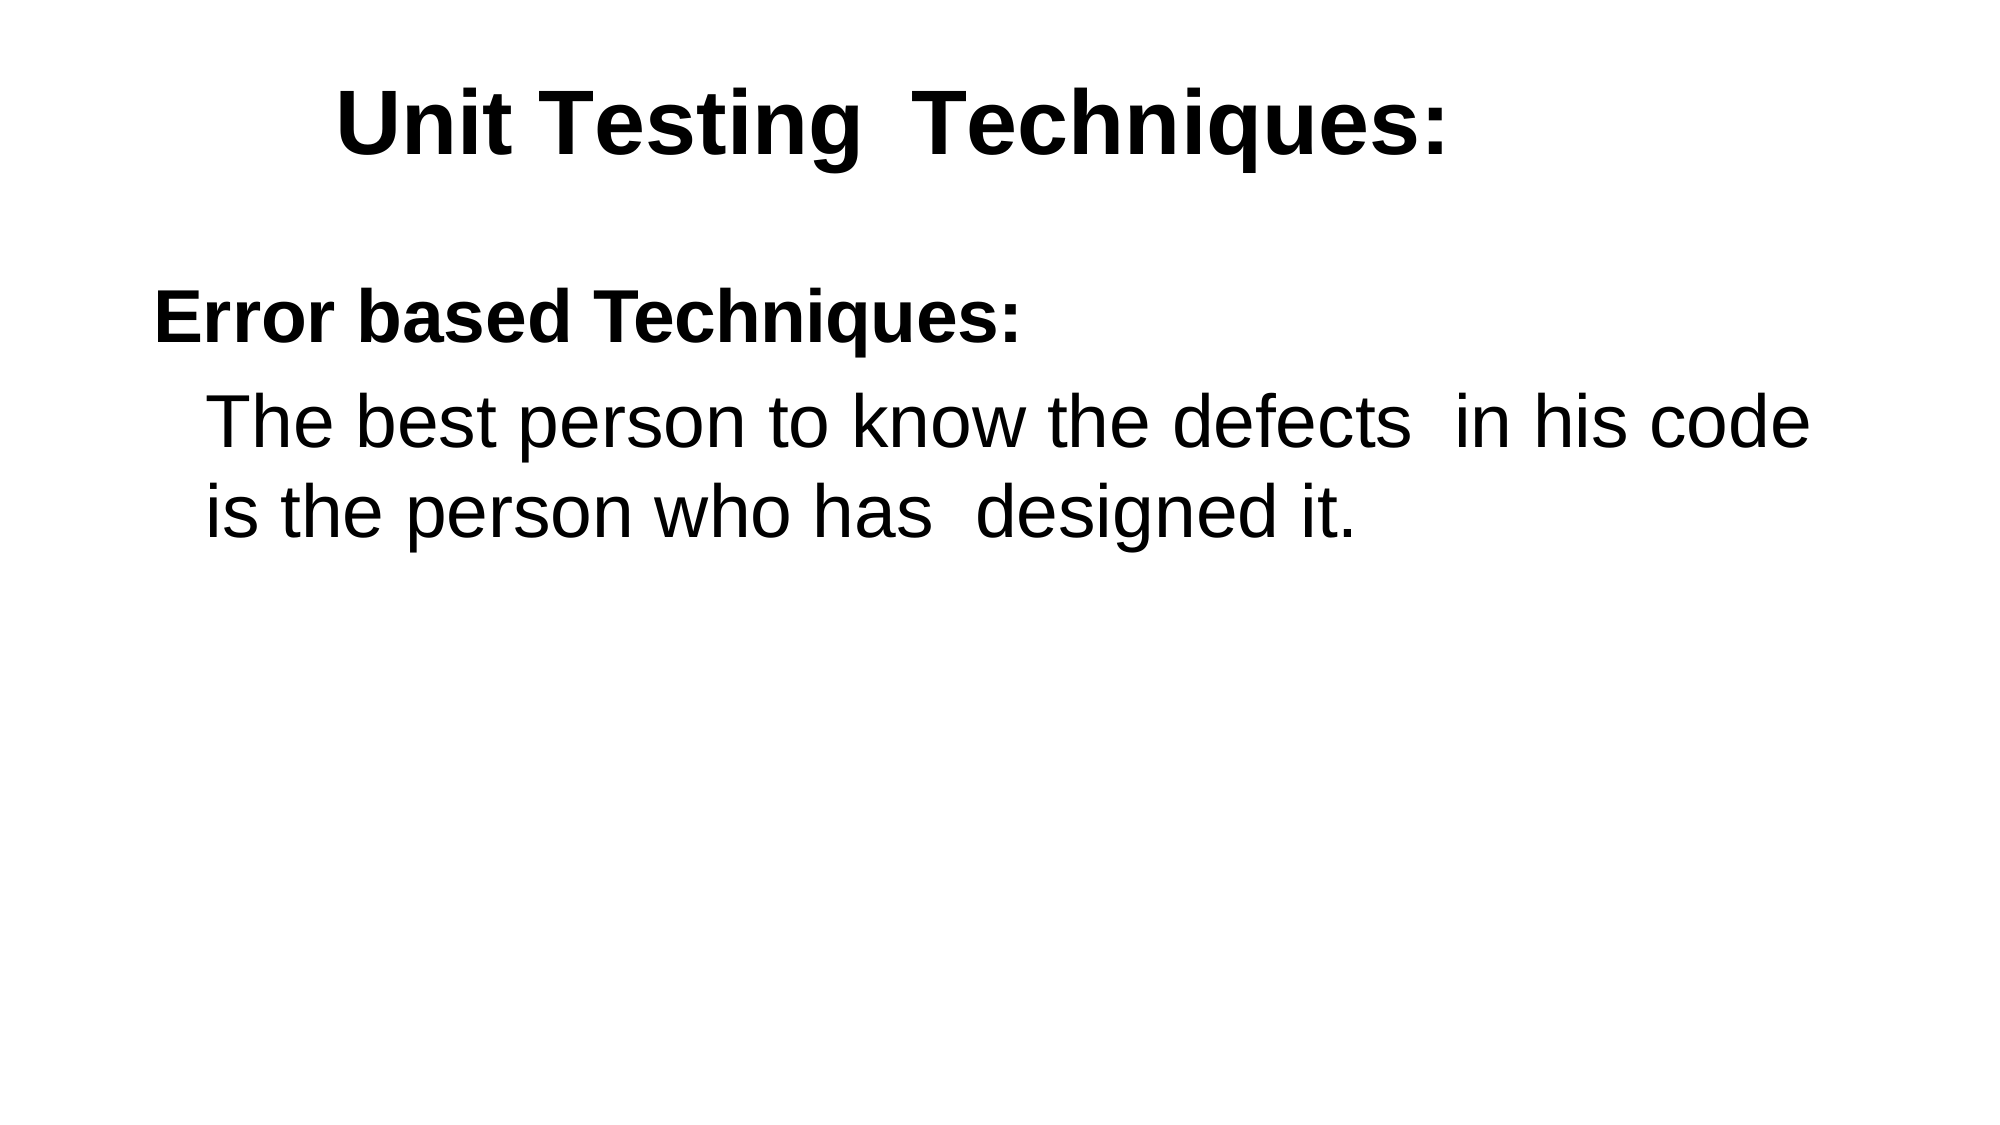

# Unit Testing	Techniques:
Error based Techniques:
The best person to know the defects  in his code is the person who has  designed it.